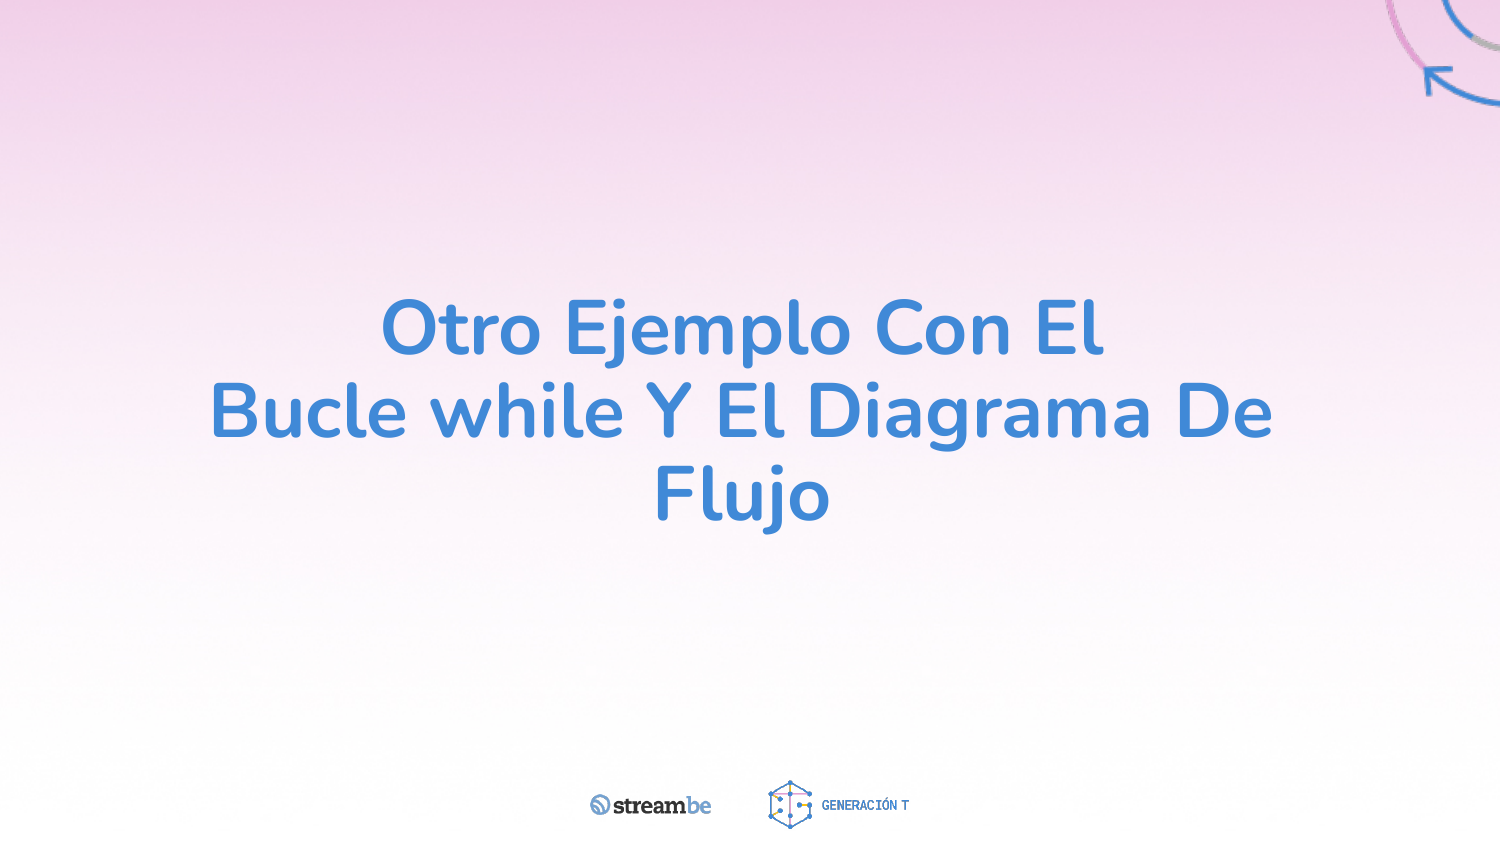

# Otro Ejemplo Con El Bucle while Y El Diagrama De Flujo